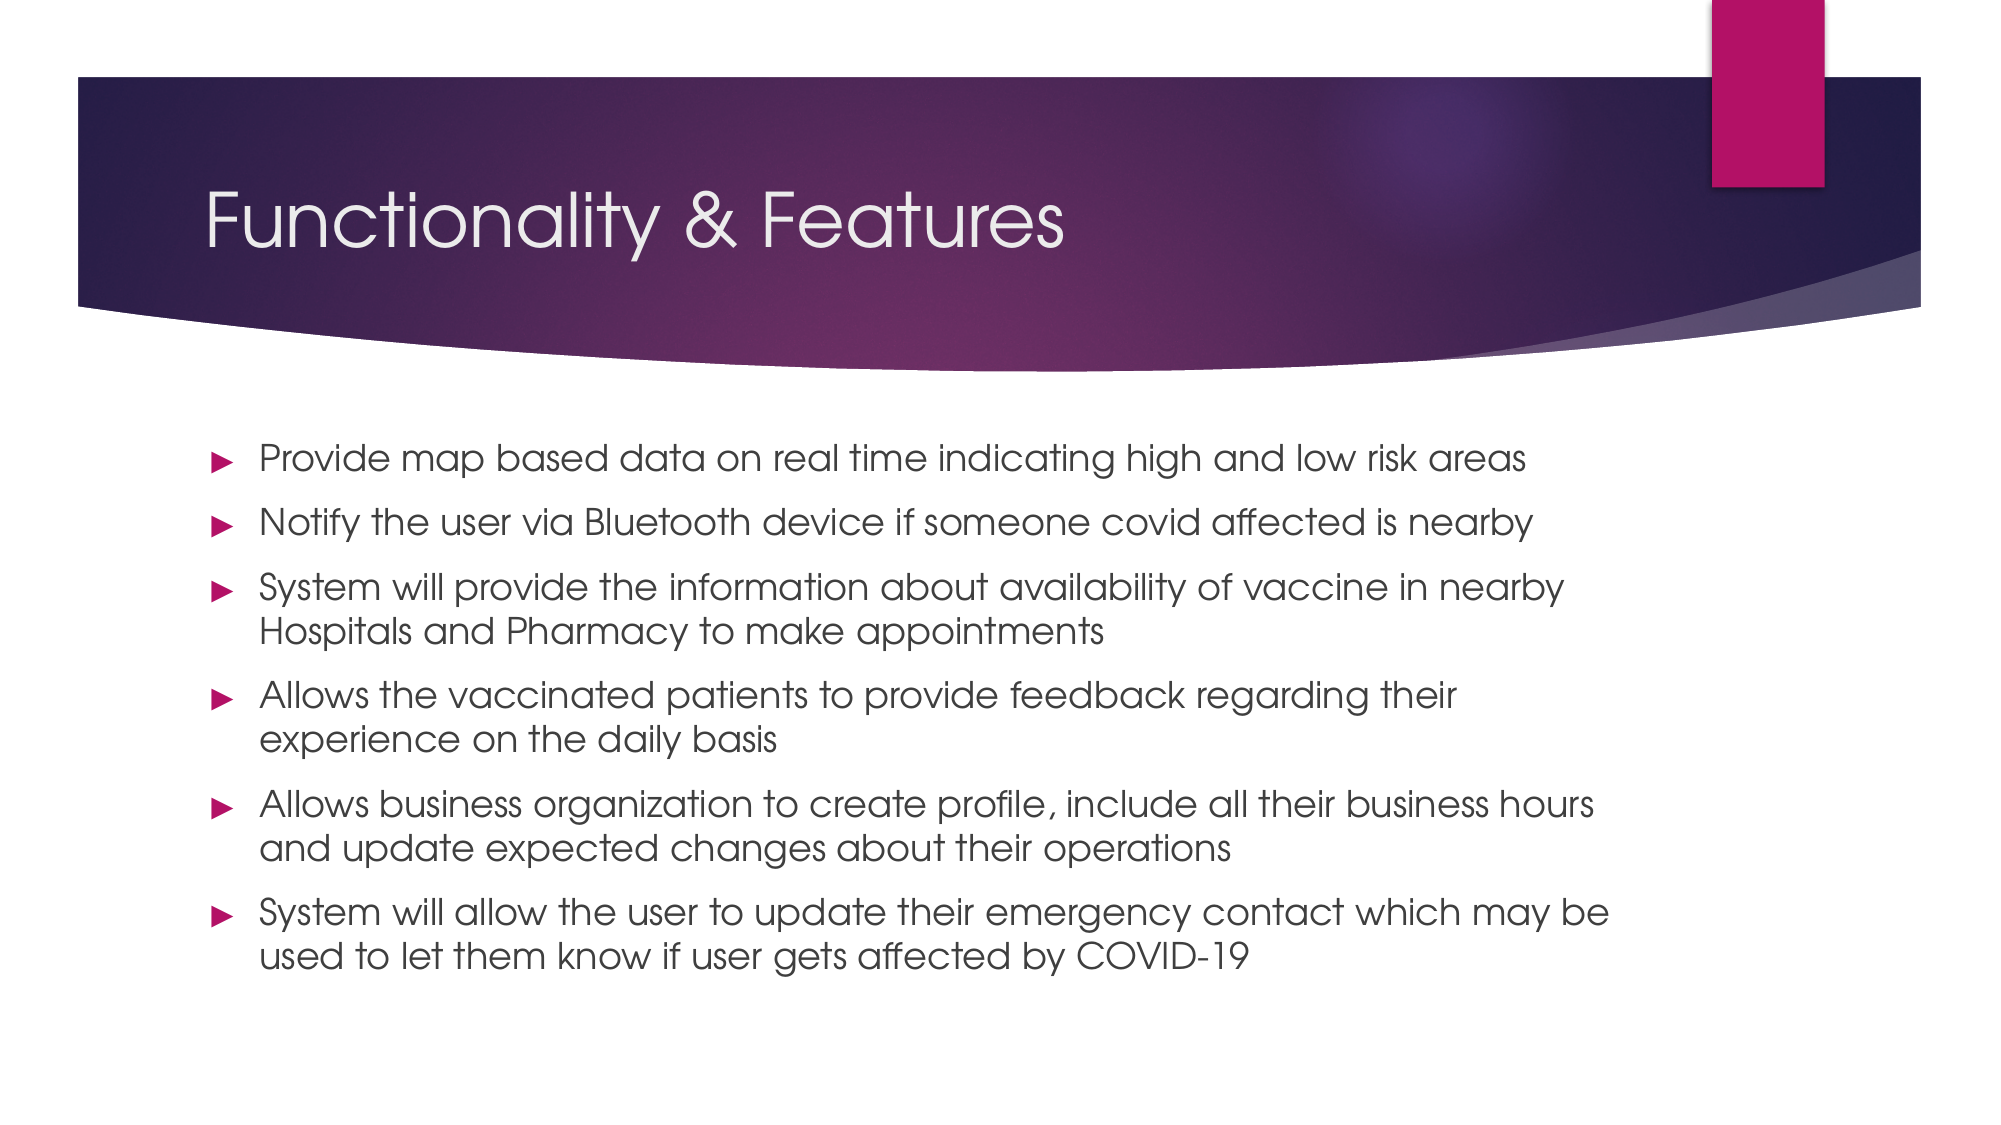

# Functionality & Features
Provide map based data on real time indicating high and low risk areas
Notify the user via Bluetooth device if someone covid affected is nearby
System will provide the information about availability of vaccine in nearby Hospitals and Pharmacy to make appointments
Allows the vaccinated patients to provide feedback regarding their experience on the daily basis
Allows business organization to create profile, include all their business hours and update expected changes about their operations
System will allow the user to update their emergency contact which may be used to let them know if user gets affected by COVID-19